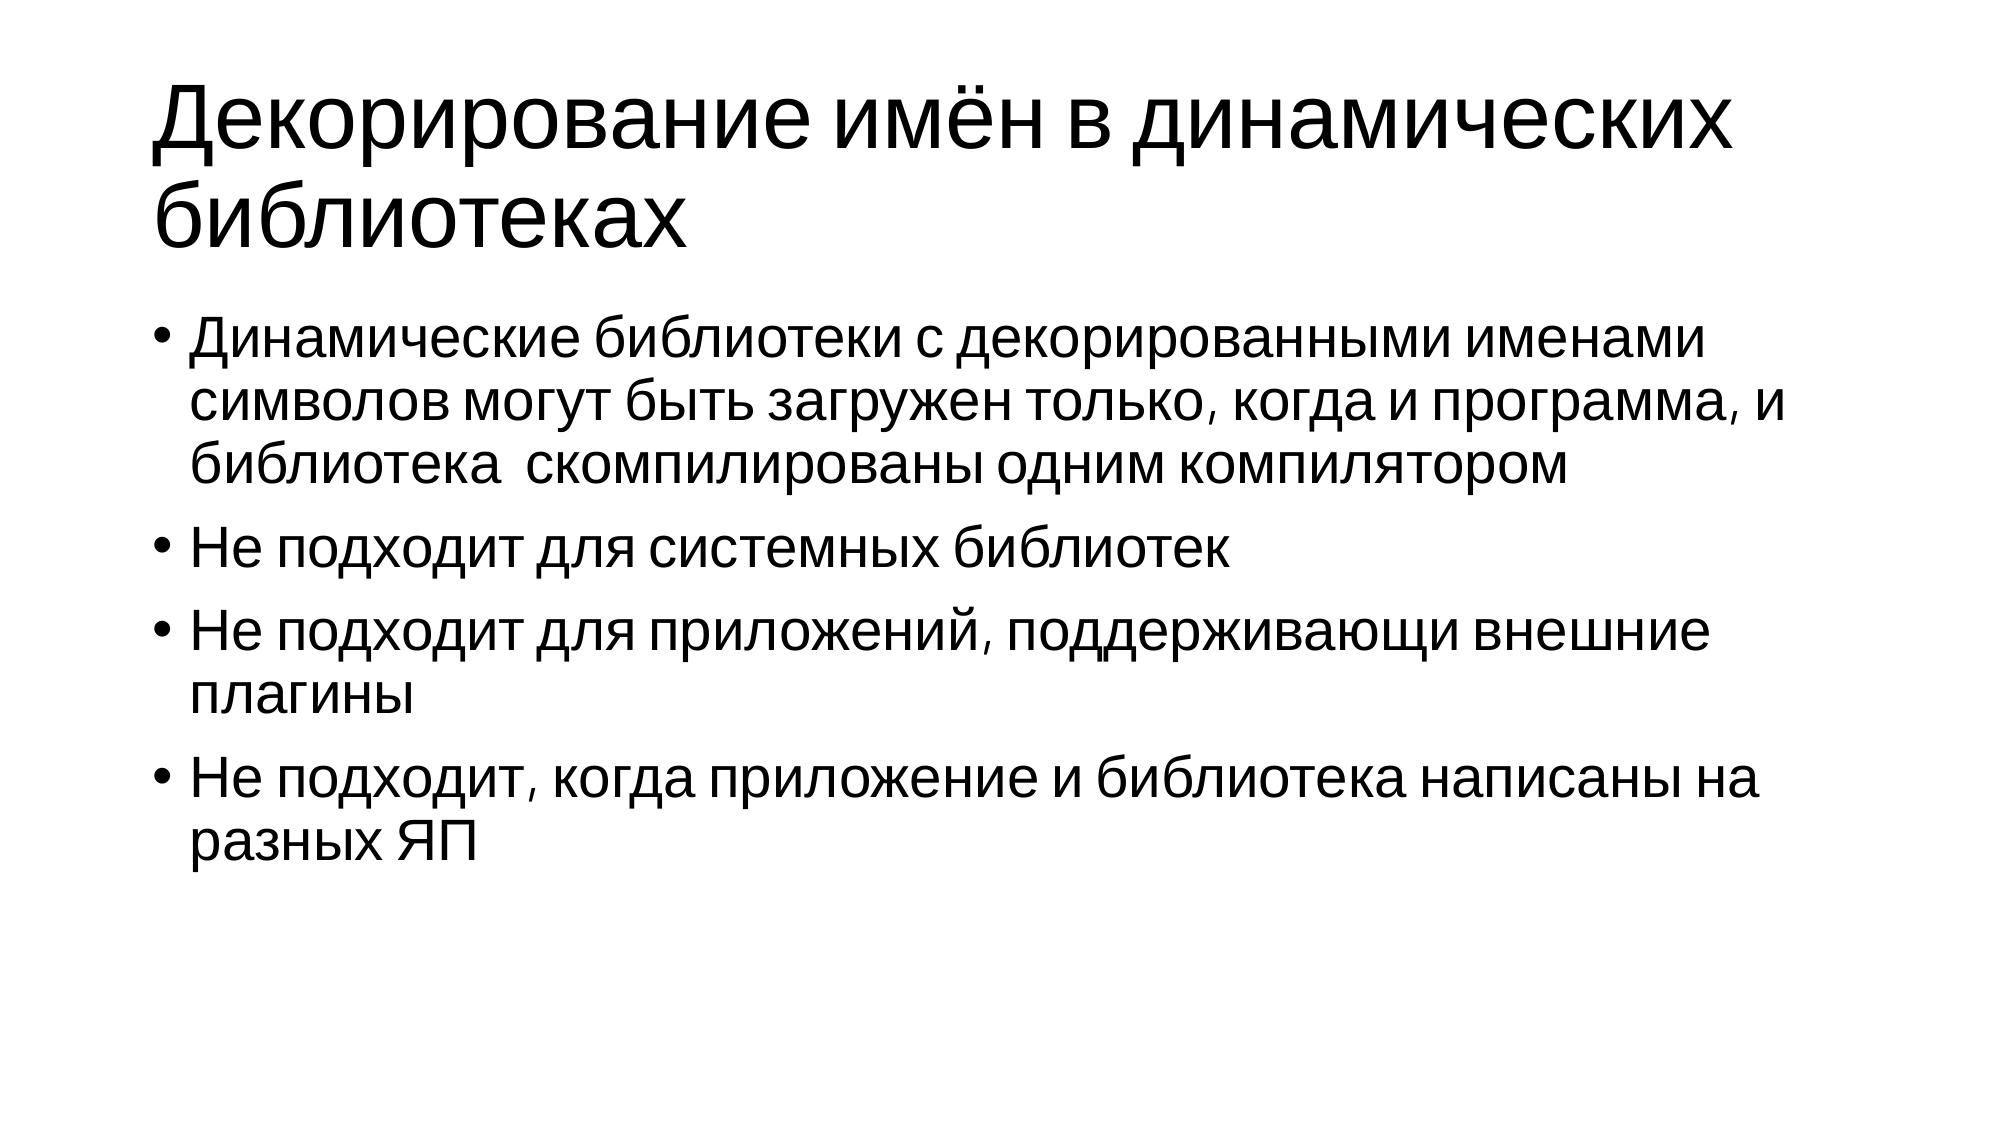

# Декорирование имён в динамических библиотеках
Динамические библиотеки с декорированными именами символов могут быть загружен только, когда и программа, и библиотека  скомпилированы одним компилятором
Не подходит для системных библиотек
Не подходит для приложений, поддерживающи внешние плагины
Не подходит, когда приложение и библиотека написаны на разных ЯП